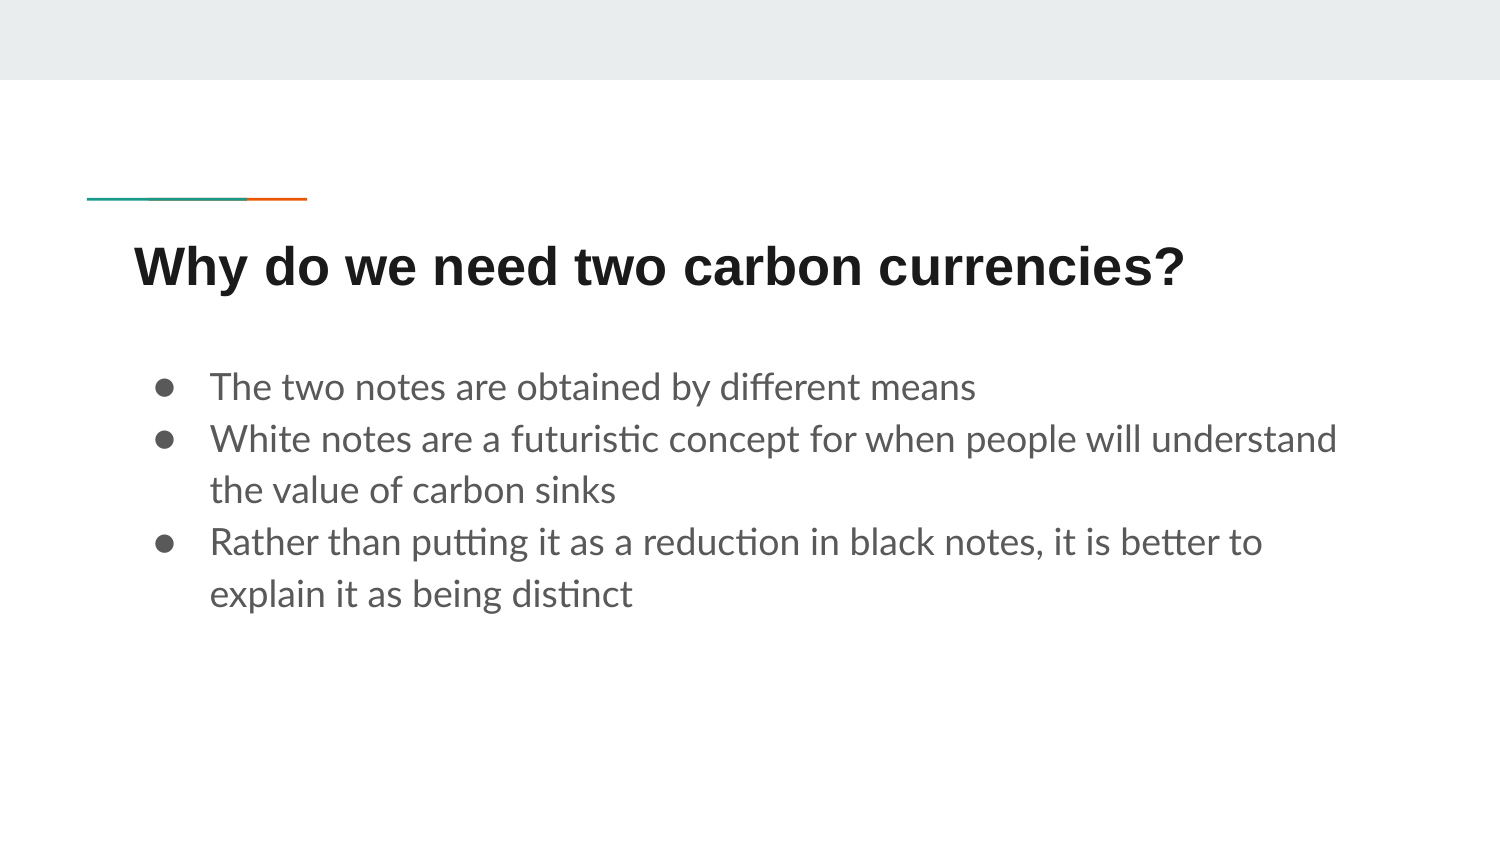

# Why do we need two carbon currencies?
The two notes are obtained by different means
White notes are a futuristic concept for when people will understand the value of carbon sinks
Rather than putting it as a reduction in black notes, it is better to explain it as being distinct